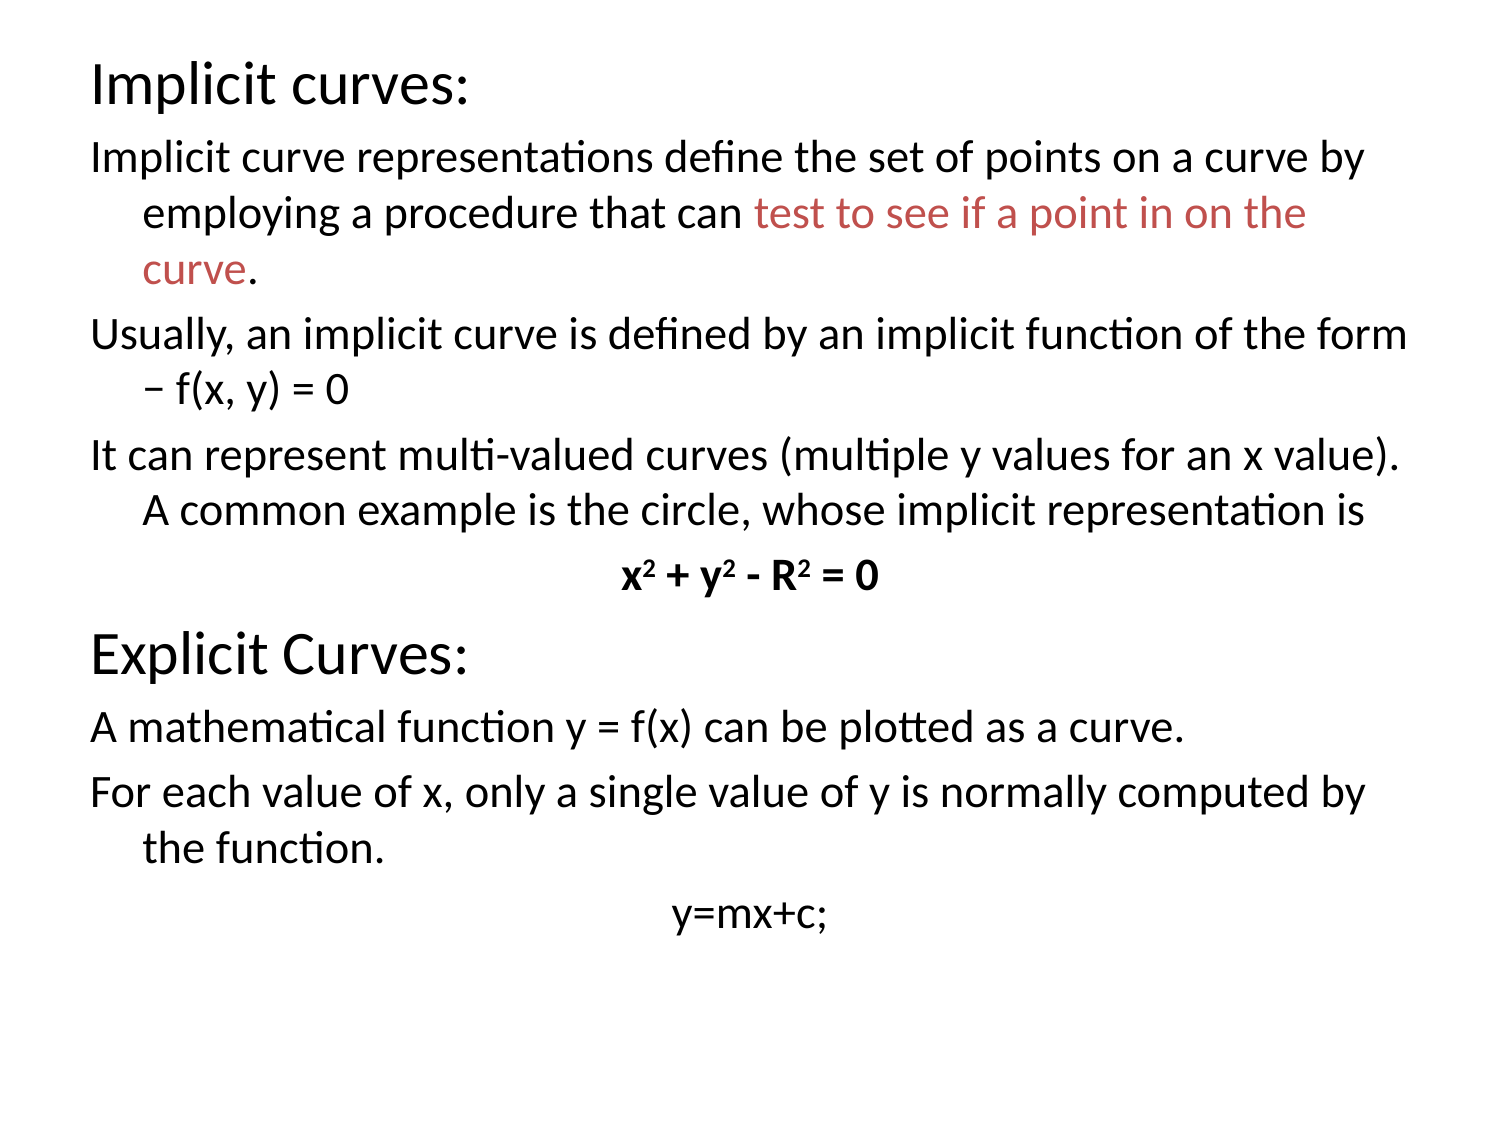

Implicit curves:
Implicit curve representations define the set of points on a curve by employing a procedure that can test to see if a point in on the curve.
Usually, an implicit curve is defined by an implicit function of the form − f(x, y) = 0
It can represent multi-valued curves (multiple y values for an x value). A common example is the circle, whose implicit representation is
x2 + y2 - R2 = 0
Explicit Curves:
A mathematical function y = f(x) can be plotted as a curve.
For each value of x, only a single value of y is normally computed by the function.
y=mx+c;